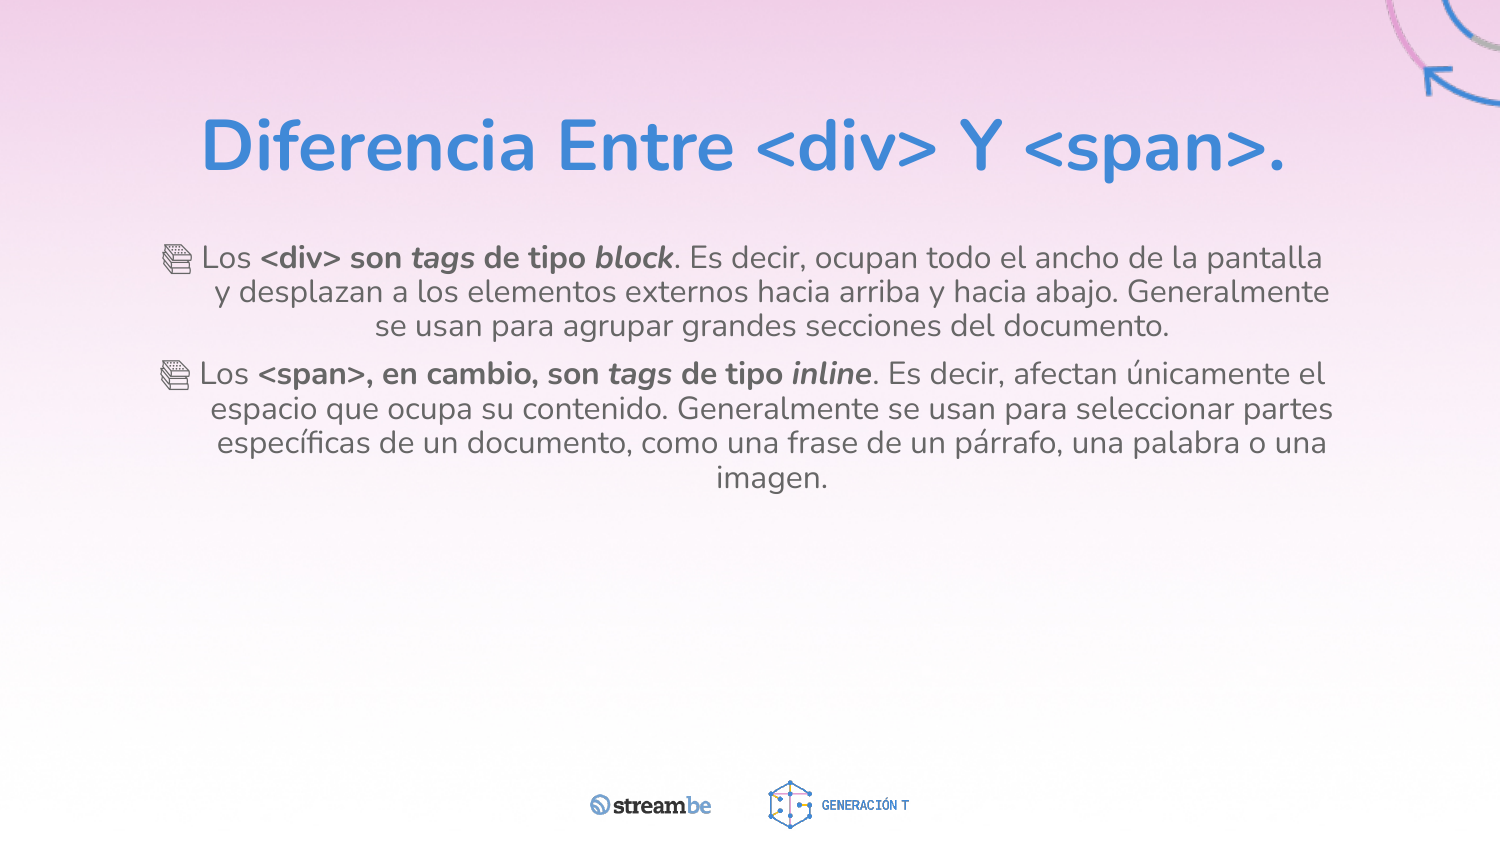

# Diferencia Entre <div> Y <span>.
📚 Los <div> son tags de tipo block. Es decir, ocupan todo el ancho de la pantalla y desplazan a los elementos externos hacia arriba y hacia abajo. Generalmente se usan para agrupar grandes secciones del documento.
📚 Los <span>, en cambio, son tags de tipo inline. Es decir, afectan únicamente el espacio que ocupa su contenido. Generalmente se usan para seleccionar partes específicas de un documento, como una frase de un párrafo, una palabra o una imagen.